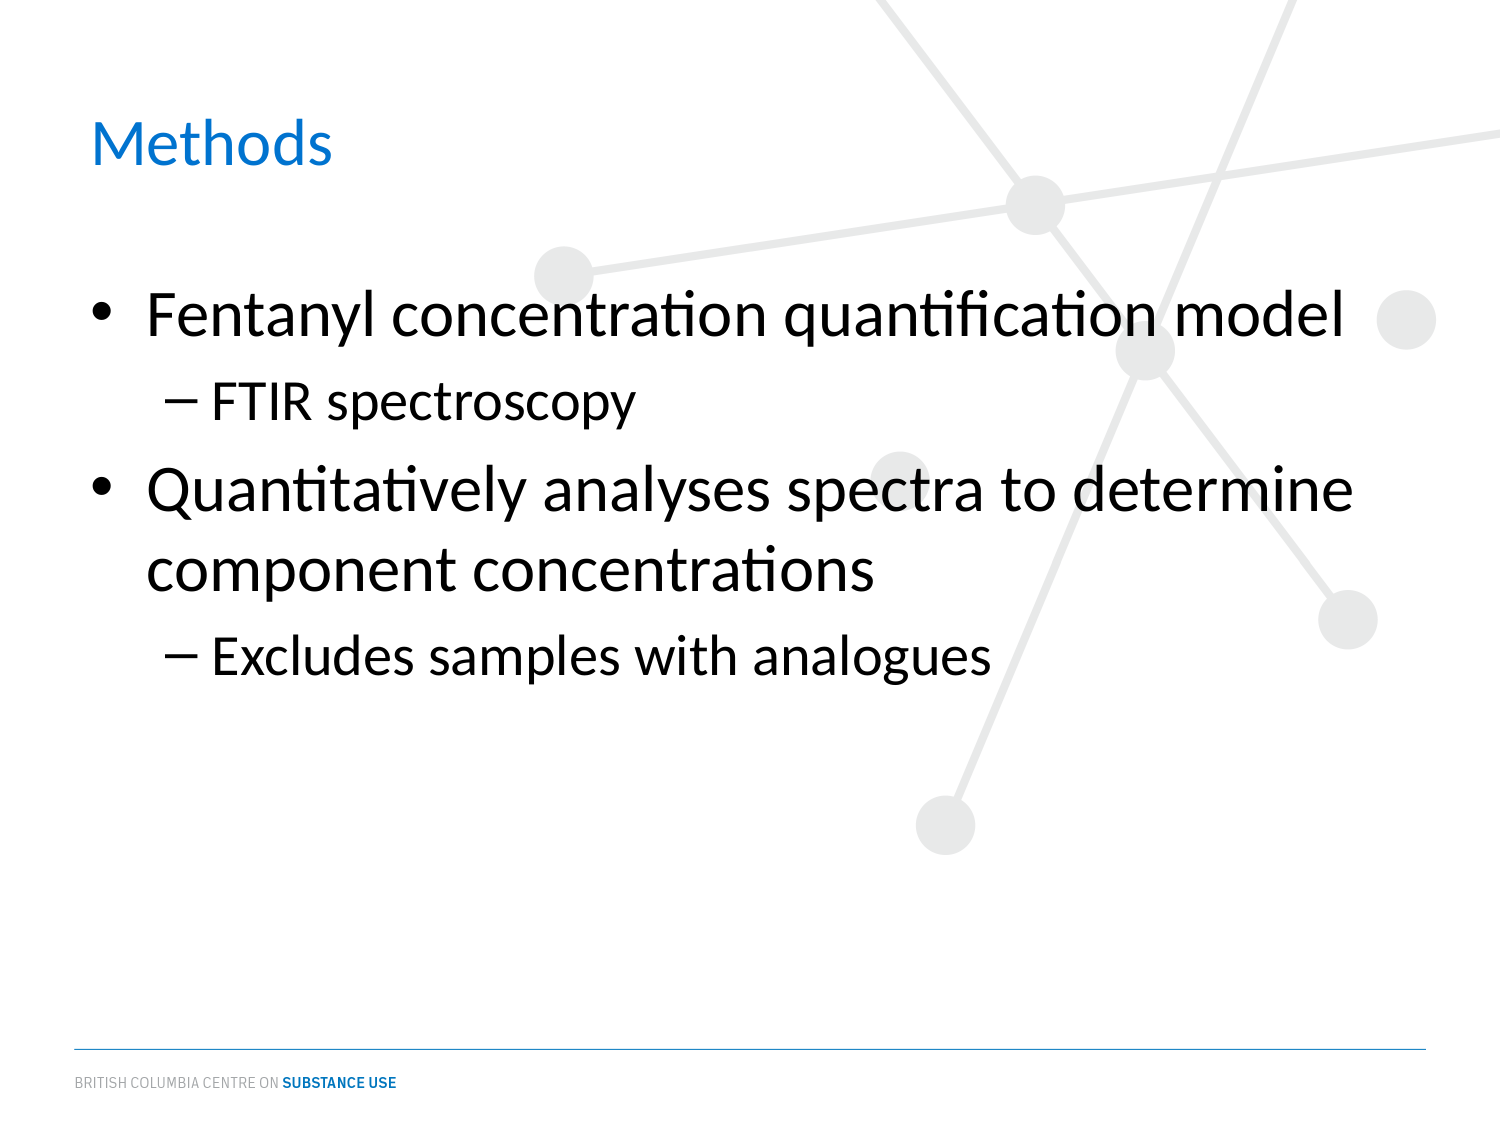

# Methods
Fentanyl concentration quantification model
FTIR spectroscopy
Quantitatively analyses spectra to determine component concentrations
Excludes samples with analogues